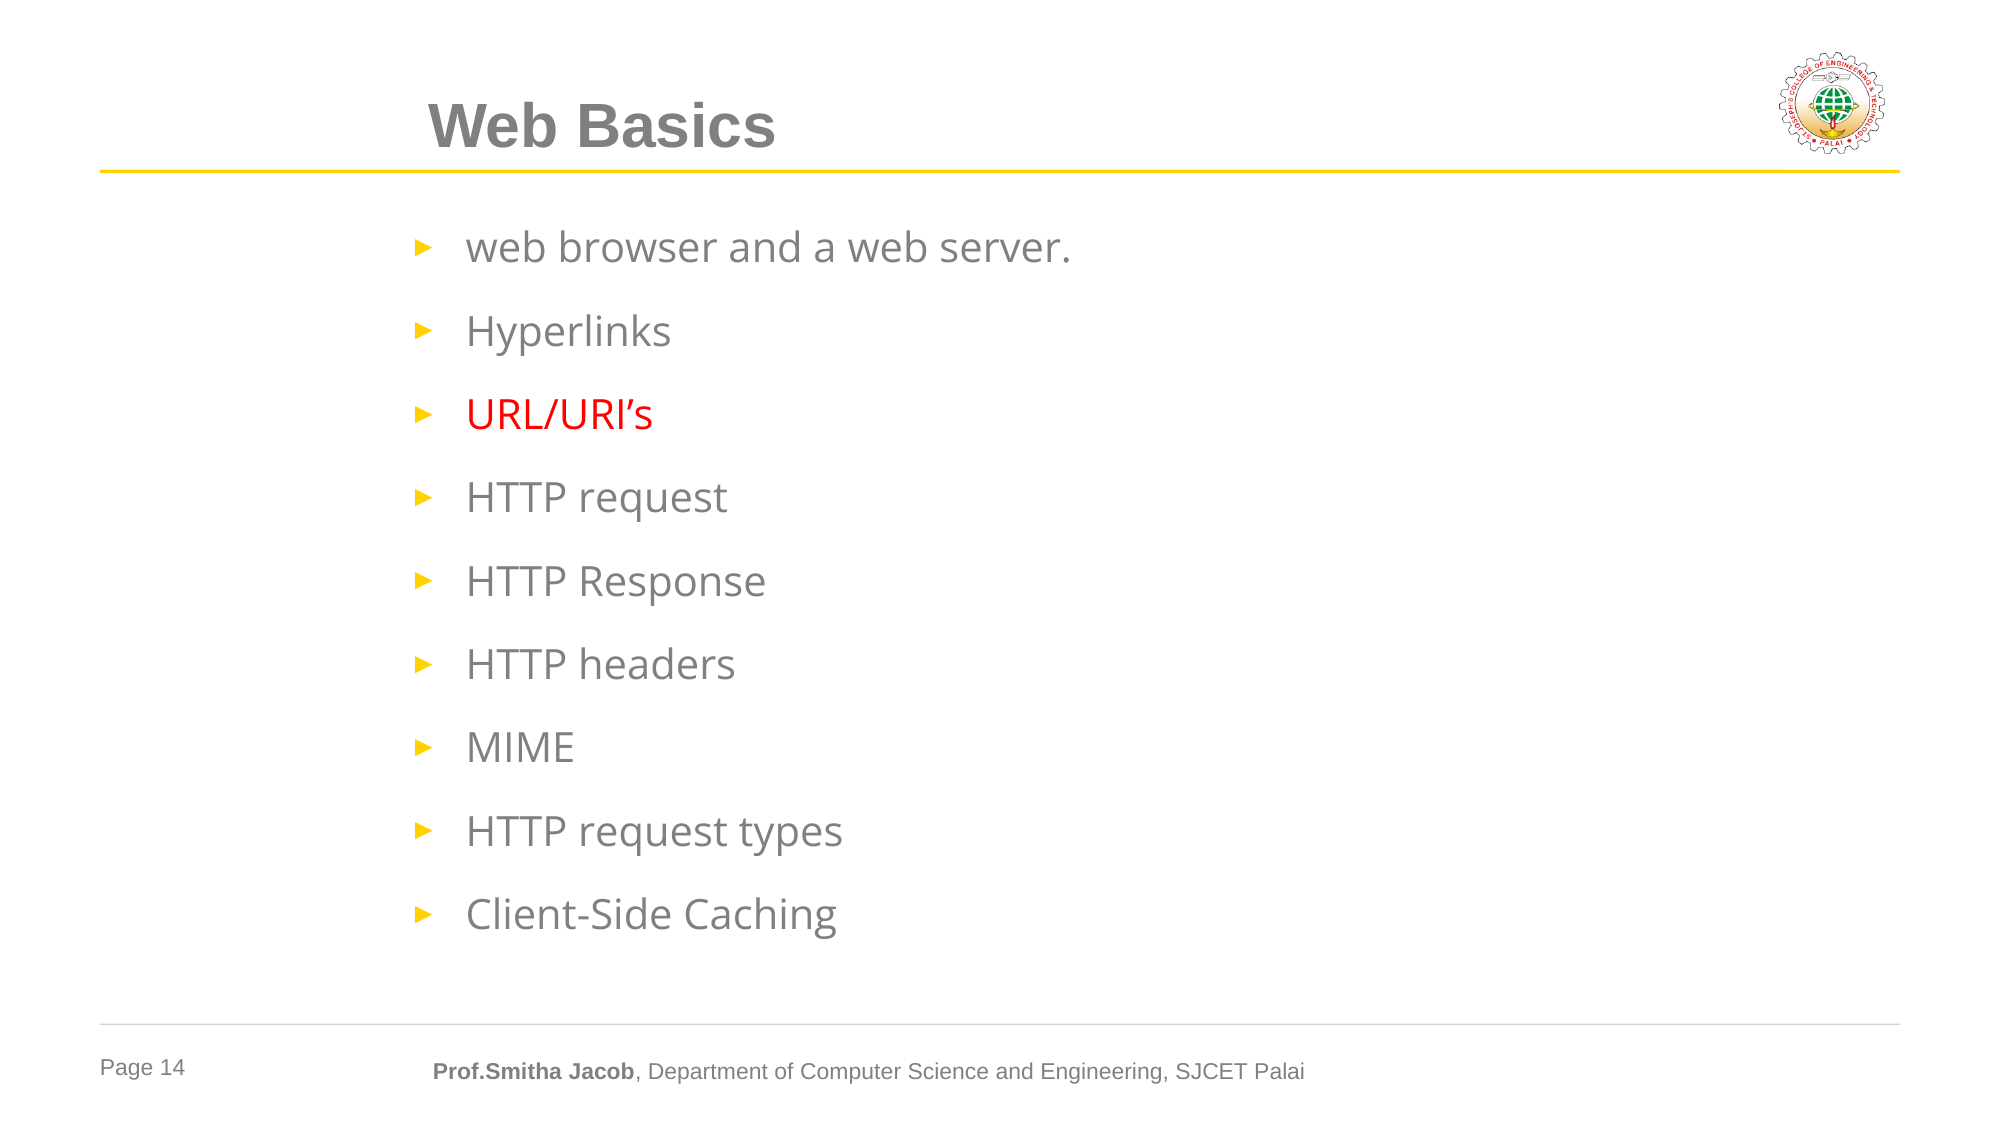

# Web Basics
web browser and a web server.
Hyperlinks
URL/URI’s
HTTP request
HTTP Response
HTTP headers
MIME
HTTP request types
Client-Side Caching